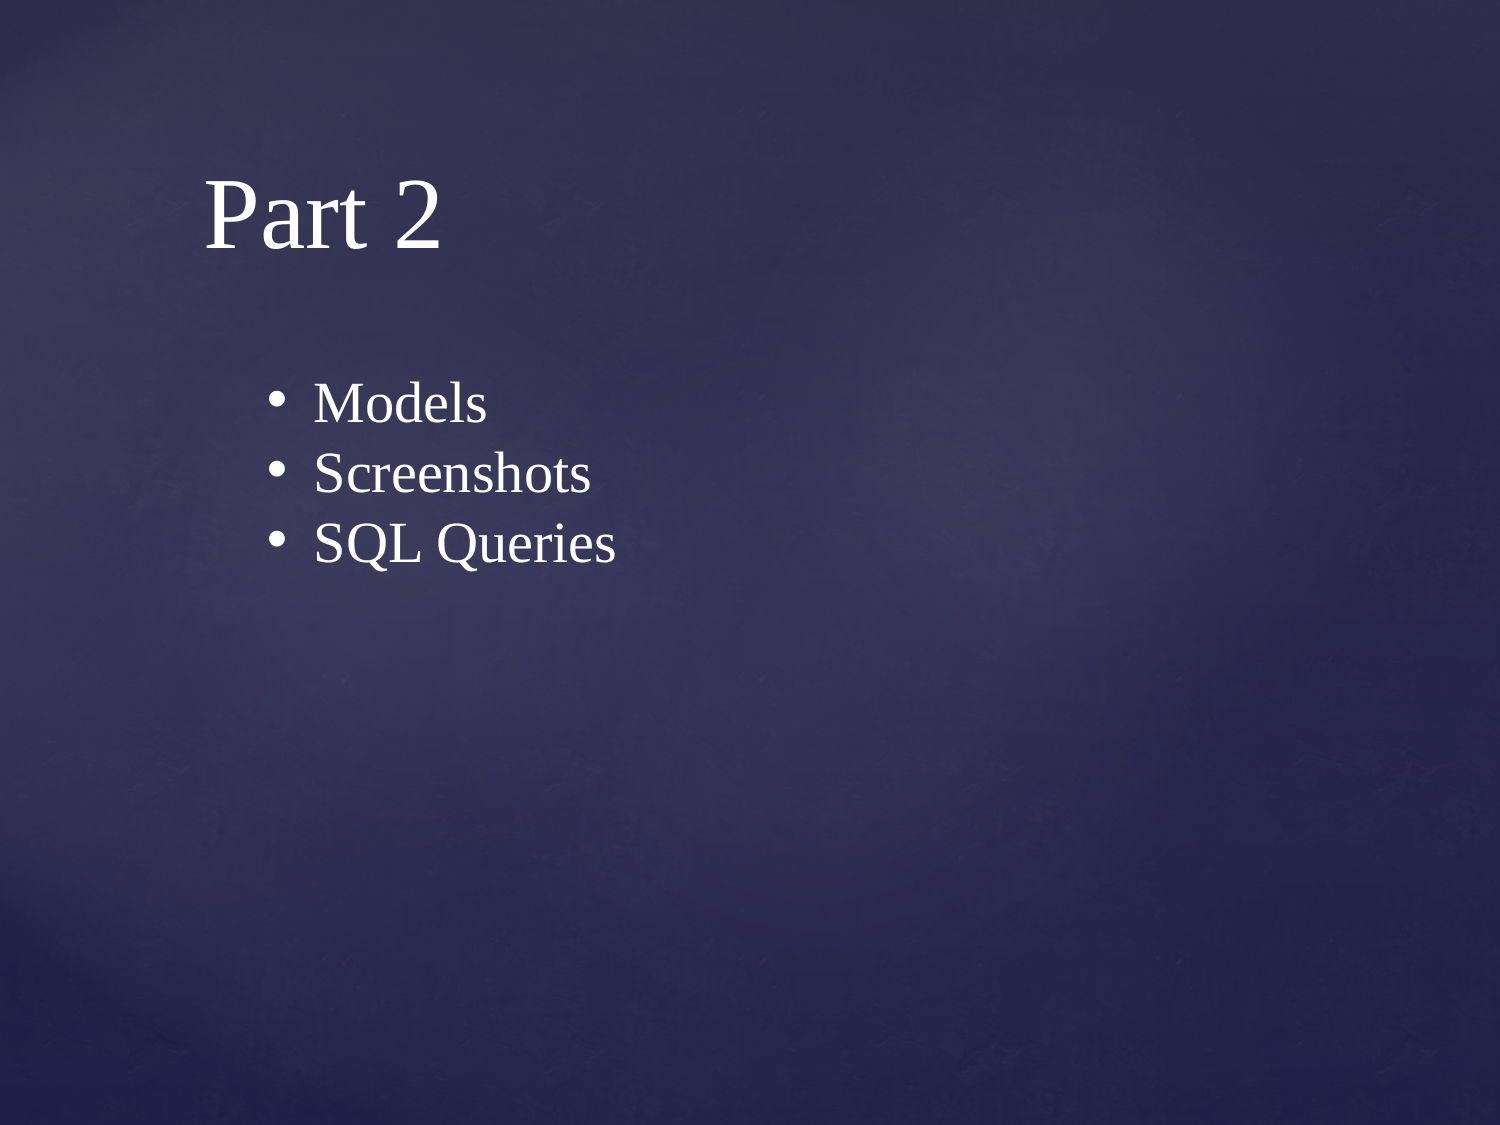

# Part 2
Models
Screenshots
SQL Queries